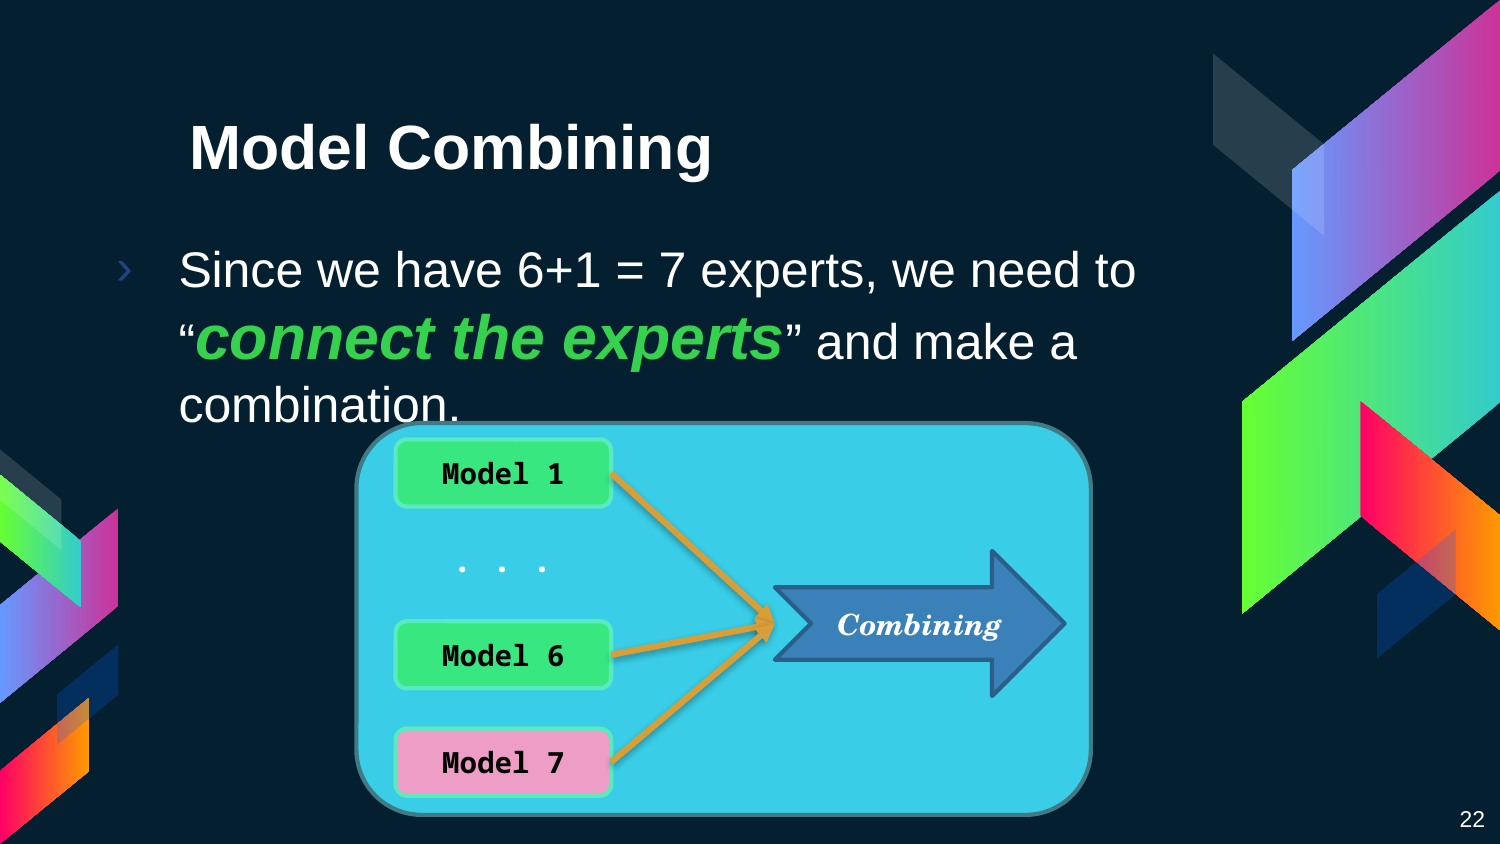

# Model Combining
Since we have 6+1 = 7 experts, we need to  “connect the experts” and make a combination.

Model 1
. . .
Combining
Model 6
Model 7
22